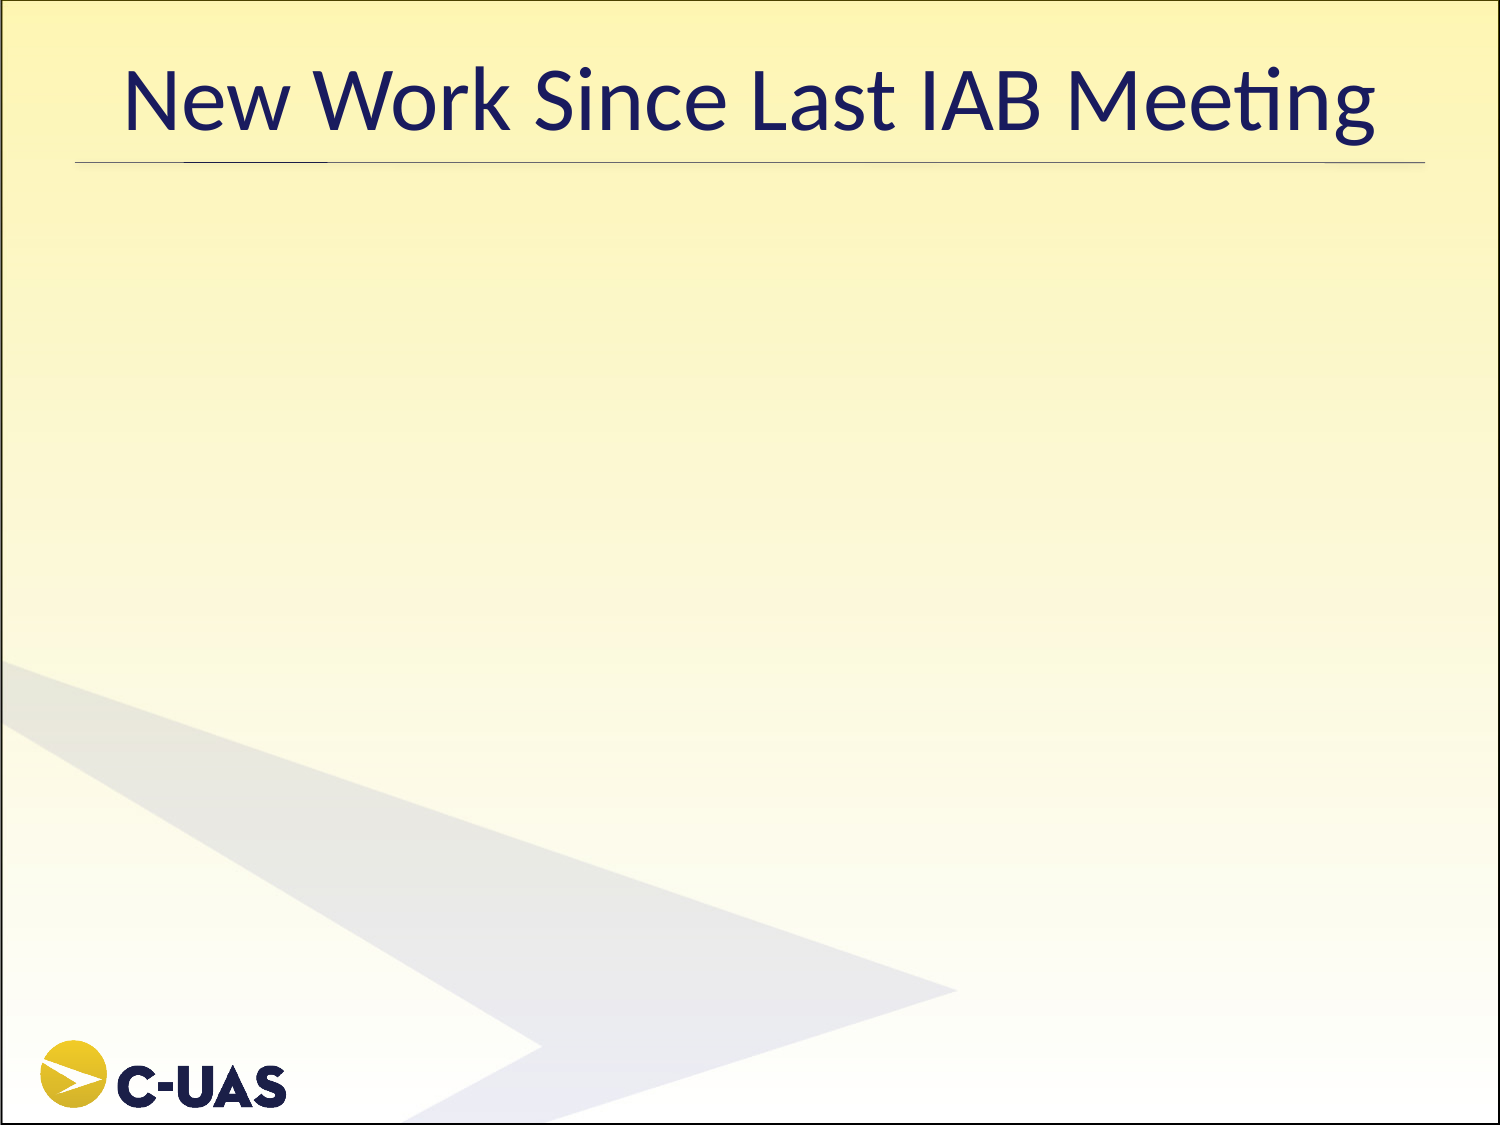

# New Work Since Last IAB Meeting